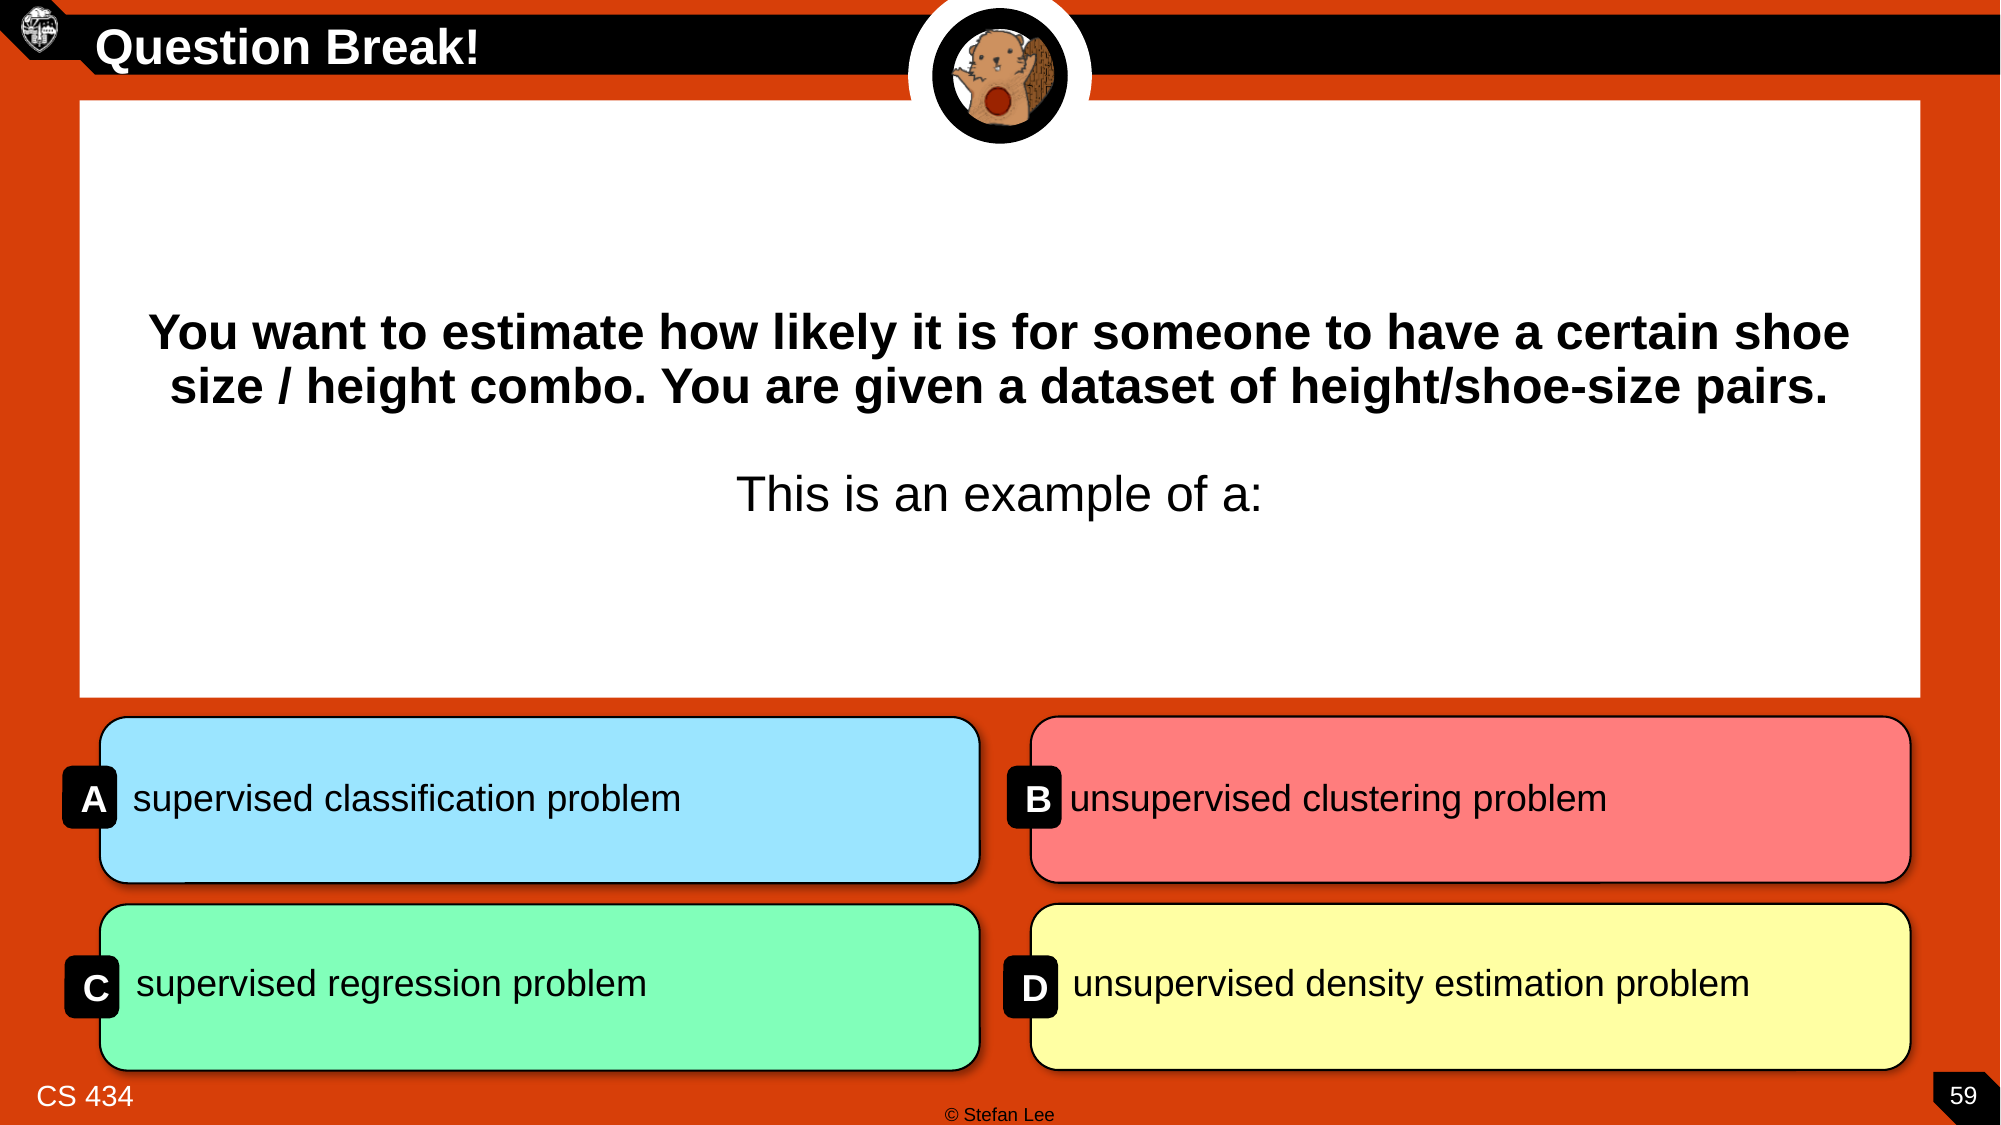

You want to estimate how likely it is for someone to have a certain shoe size / height combo. You are given a dataset of height/shoe-size pairs.
This is an example of a:
supervised classification problem
unsupervised clustering problem
supervised regression problem
unsupervised density estimation problem
59